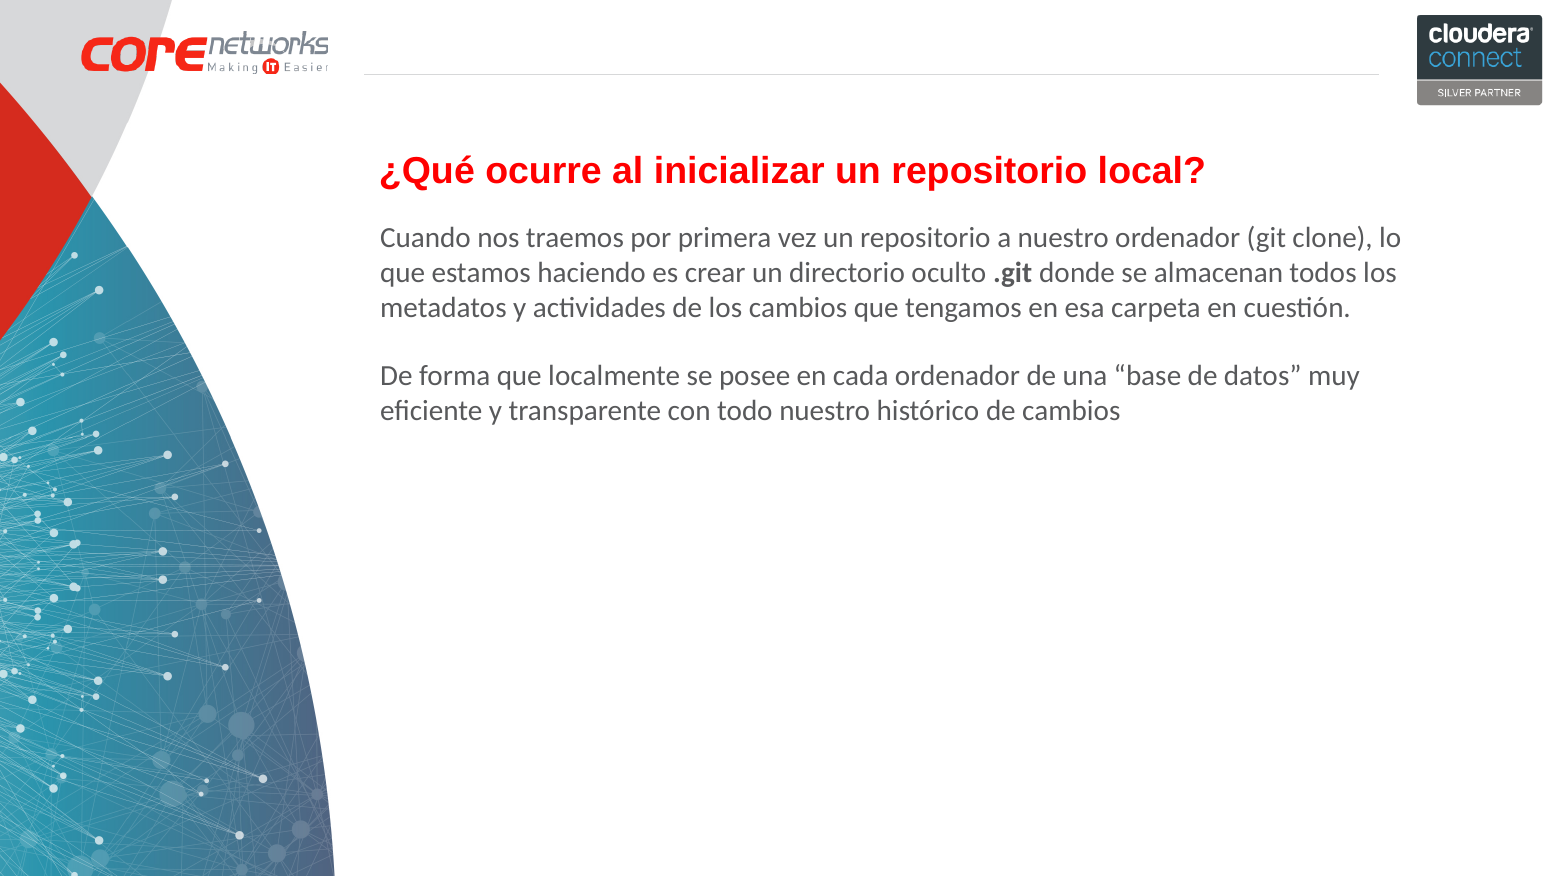

¿Qué ocurre al inicializar un repositorio local?
Cuando nos traemos por primera vez un repositorio a nuestro ordenador (git clone), lo que estamos haciendo es crear un directorio oculto .git donde se almacenan todos los metadatos y actividades de los cambios que tengamos en esa carpeta en cuestión.
De forma que localmente se posee en cada ordenador de una “base de datos” muy eficiente y transparente con todo nuestro histórico de cambios